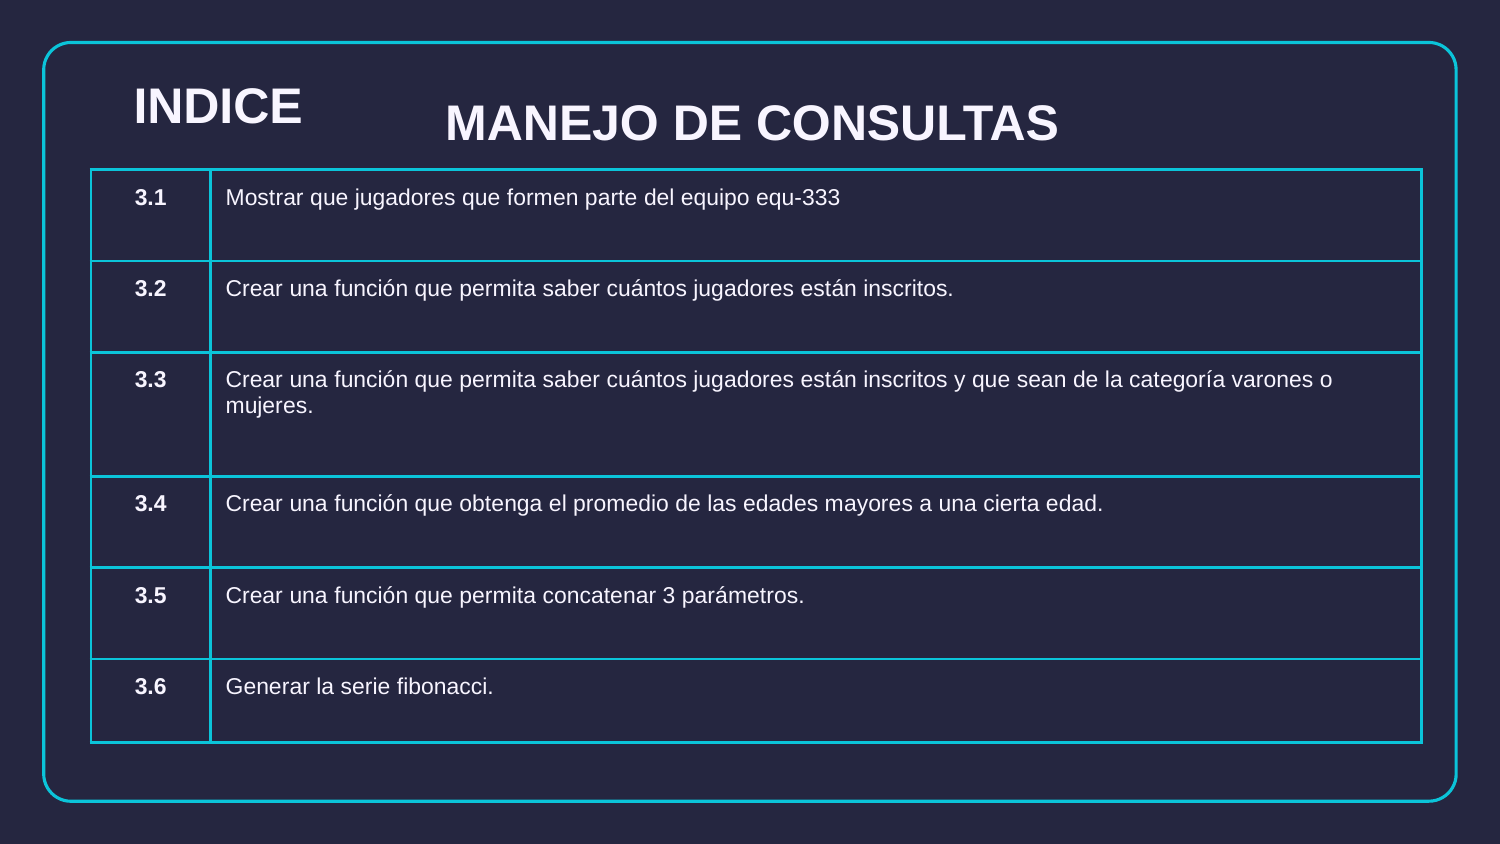

# INDICE
MANEJO DE CONSULTAS
| 3.1 | Mostrar que jugadores que formen parte del equipo equ-333 |
| --- | --- |
| 3.2 | Crear una función que permita saber cuántos jugadores están inscritos. |
| 3.3 | Crear una función que permita saber cuántos jugadores están inscritos y que sean de la categoría varones o mujeres. |
| 3.4 | Crear una función que obtenga el promedio de las edades mayores a una cierta edad. |
| 3.5 | Crear una función que permita concatenar 3 parámetros. |
| 3.6 | Generar la serie fibonacci. |